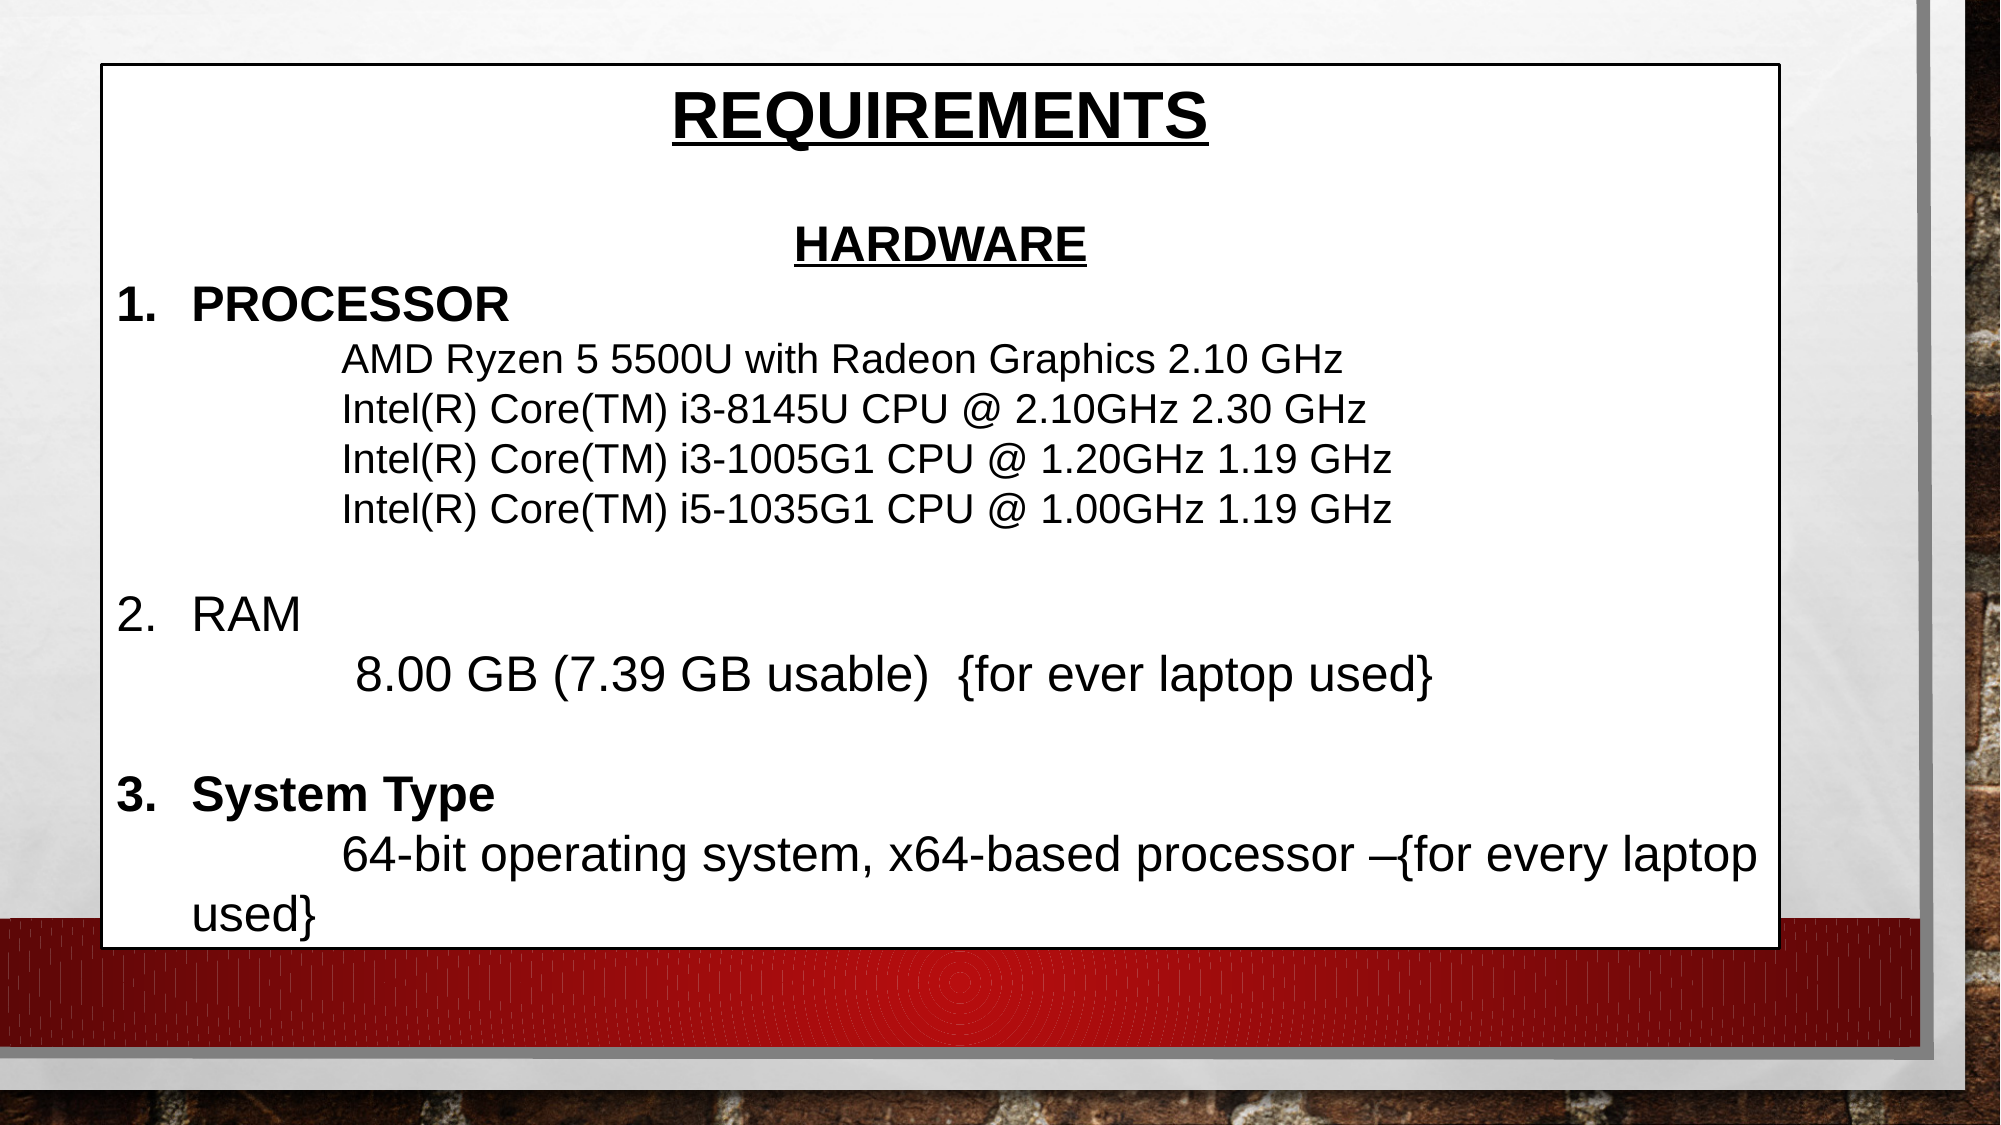

REQUIREMENTS

HARDWARE
PROCESSOR
	AMD Ryzen 5 5500U with Radeon Graphics 2.10 GHz
	Intel(R) Core(TM) i3-8145U CPU @ 2.10GHz 2.30 GHz
	Intel(R) Core(TM) i3-1005G1 CPU @ 1.20GHz 1.19 GHz
	Intel(R) Core(TM) i5-1035G1 CPU @ 1.00GHz 1.19 GHz

RAM
 	 8.00 GB (7.39 GB usable)  {for ever laptop used}

System Type
	64-bit operating system, x64-based processor –{for every laptop used}